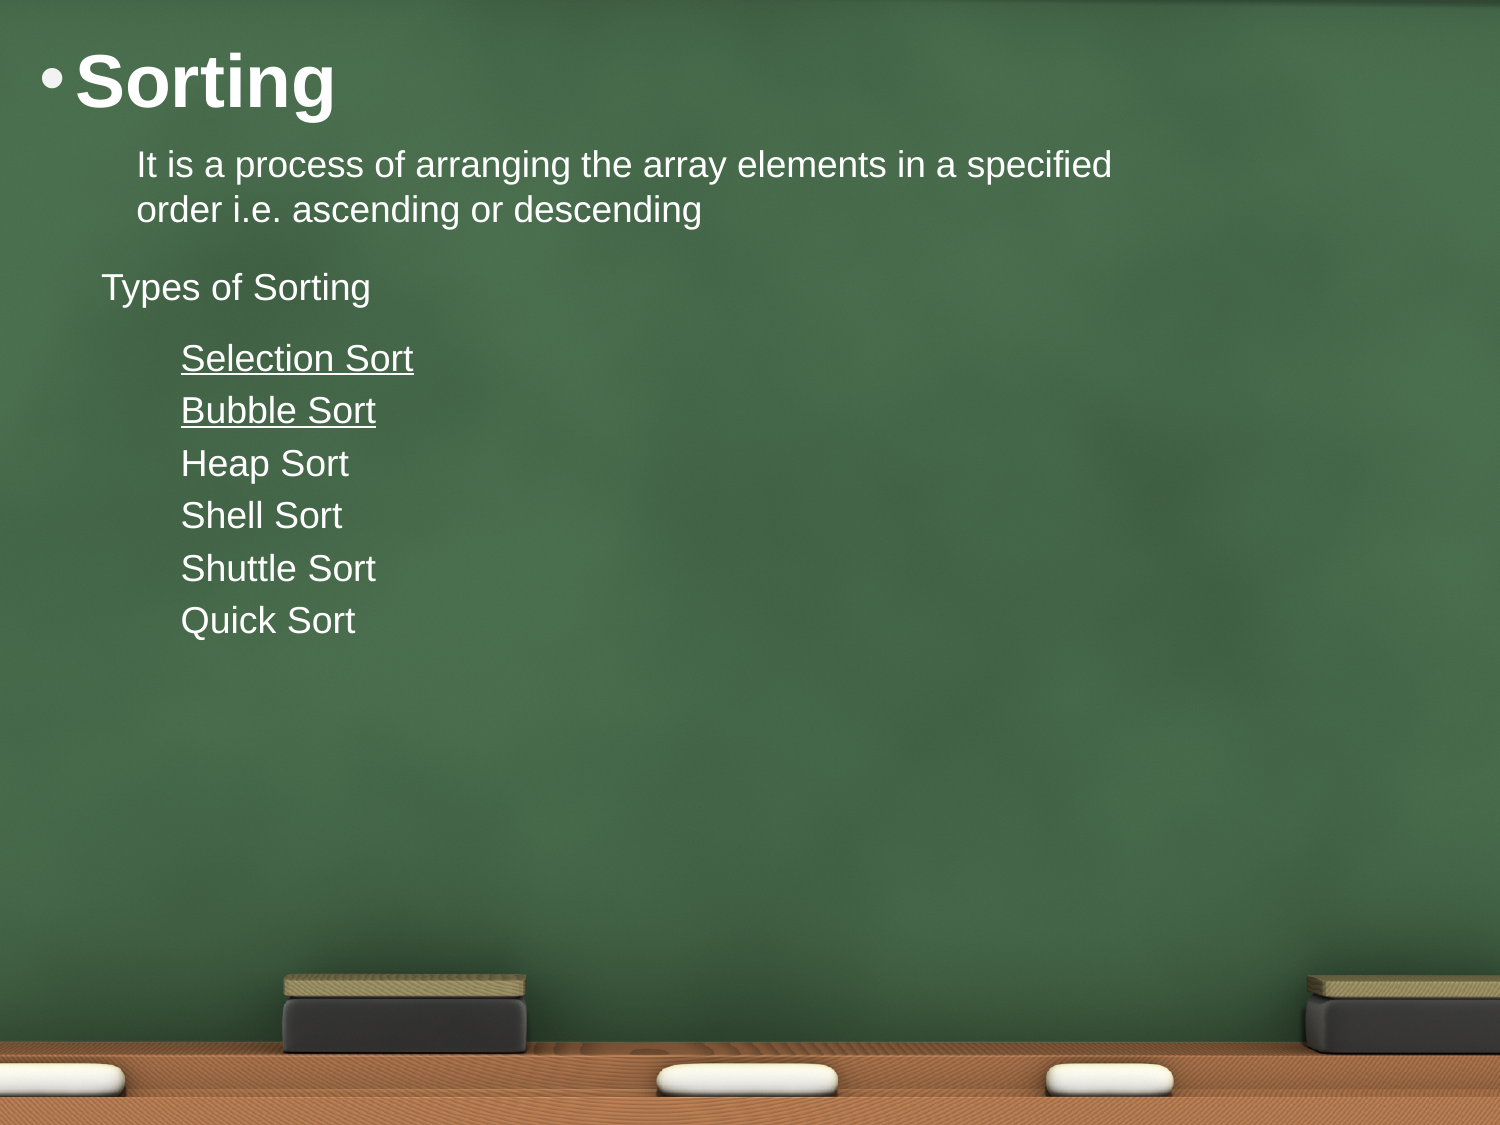

# Sorting
It is a process of arranging the array elements in a specified order i.e. ascending or descending
Types of Sorting
Selection Sort
Bubble Sort
Heap Sort
Shell Sort
Shuttle Sort
Quick Sort